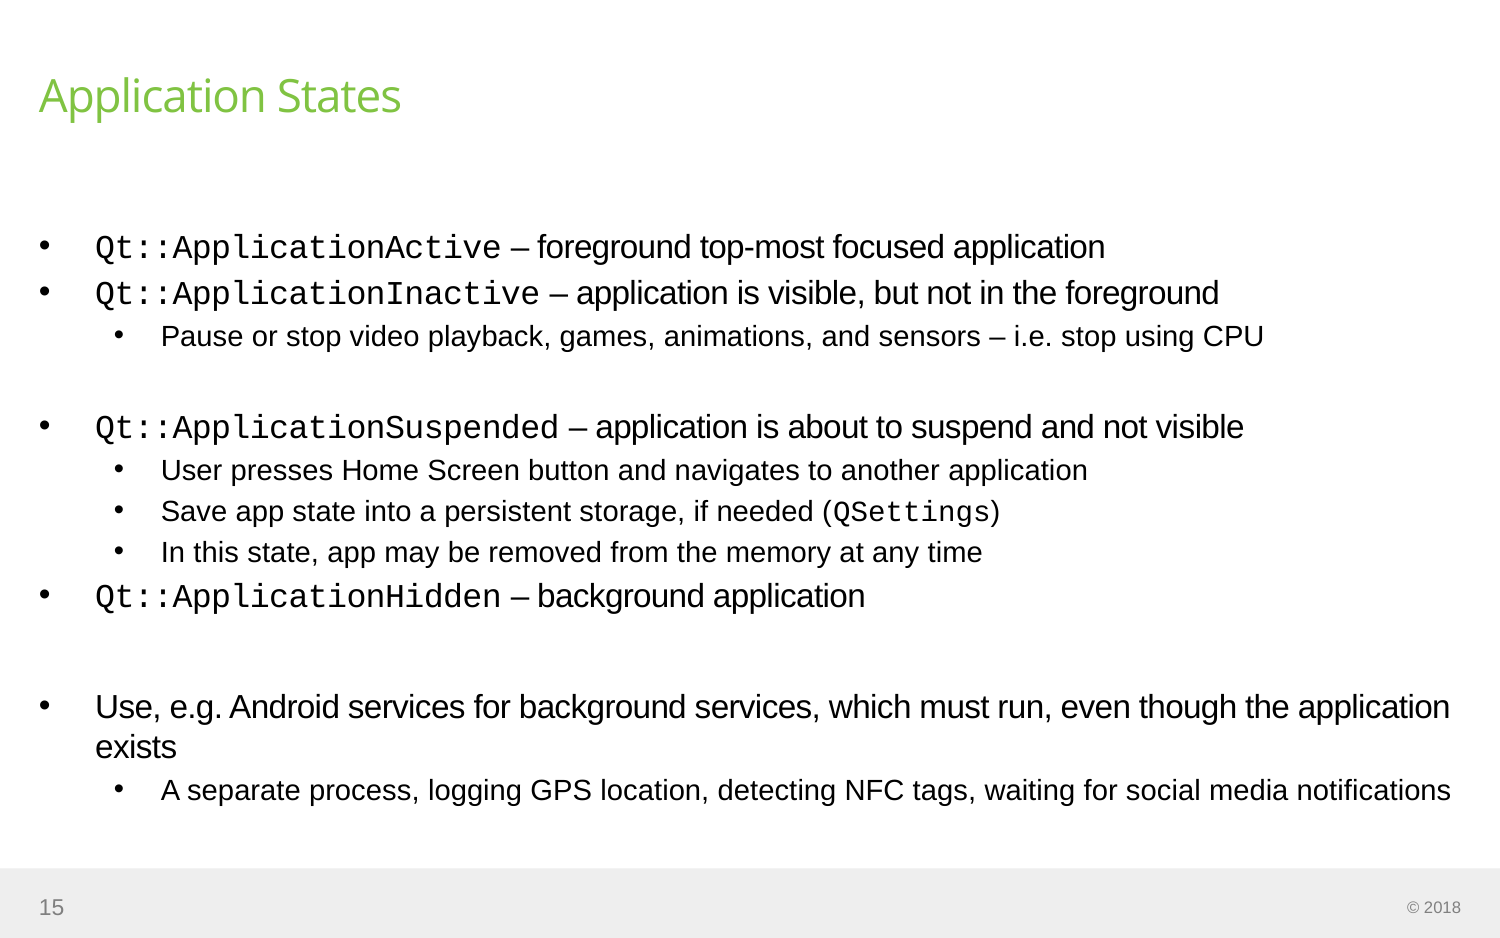

# Application States
Qt::ApplicationActive – foreground top-most focused application
Qt::ApplicationInactive – application is visible, but not in the foreground
Pause or stop video playback, games, animations, and sensors – i.e. stop using CPU

Qt::ApplicationSuspended – application is about to suspend and not visible
User presses Home Screen button and navigates to another application
Save app state into a persistent storage, if needed (QSettings)
In this state, app may be removed from the memory at any time
Qt::ApplicationHidden – background application

Use, e.g. Android services for background services, which must run, even though the application exists
A separate process, logging GPS location, detecting NFC tags, waiting for social media notifications
15
© 2018